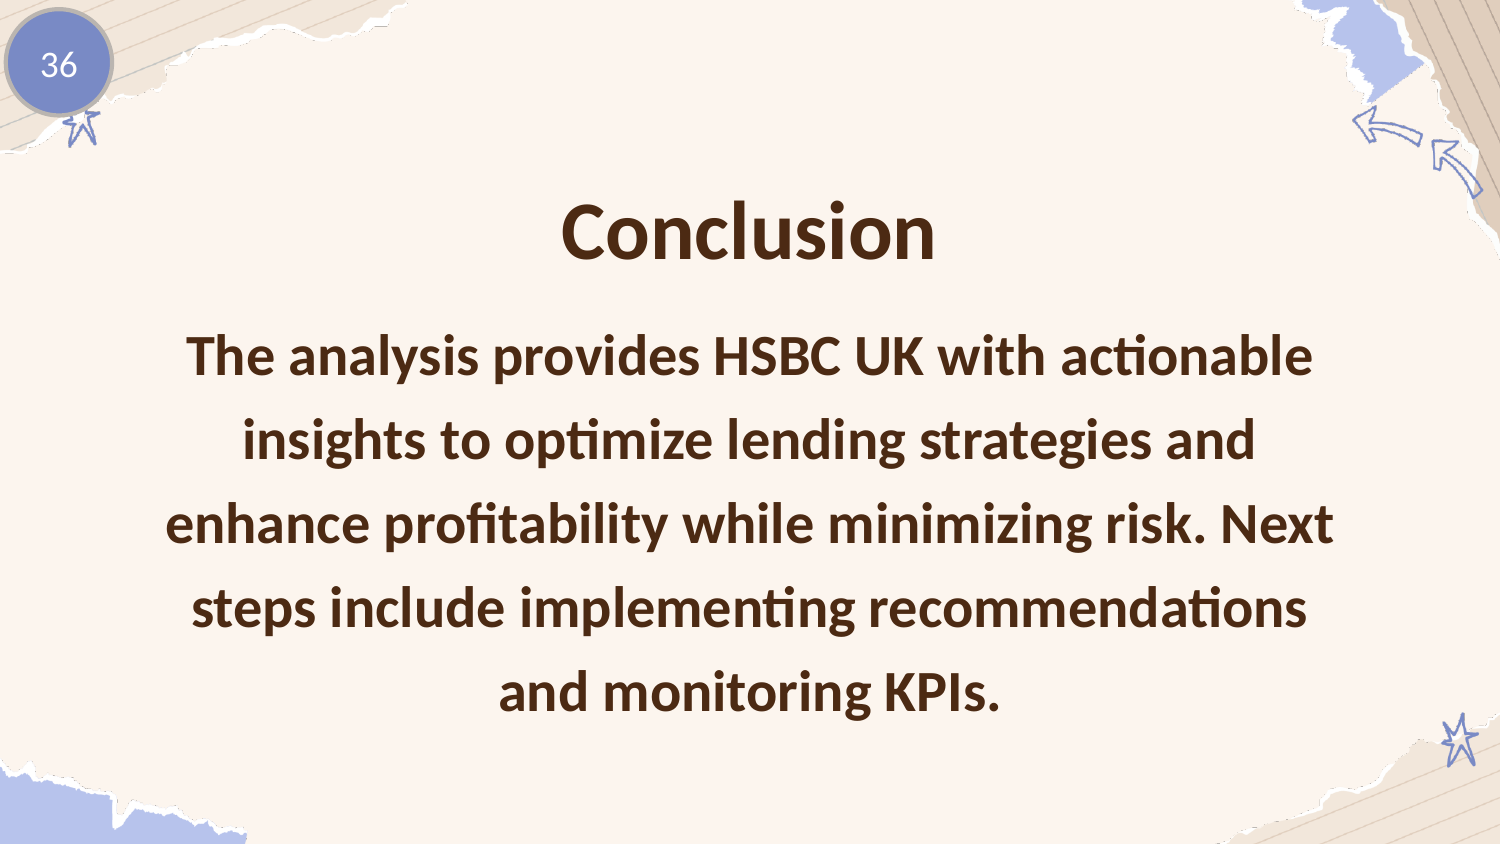

36
Conclusion
The analysis provides HSBC UK with actionable insights to optimize lending strategies and enhance profitability while minimizing risk. Next steps include implementing recommendations and monitoring KPIs.